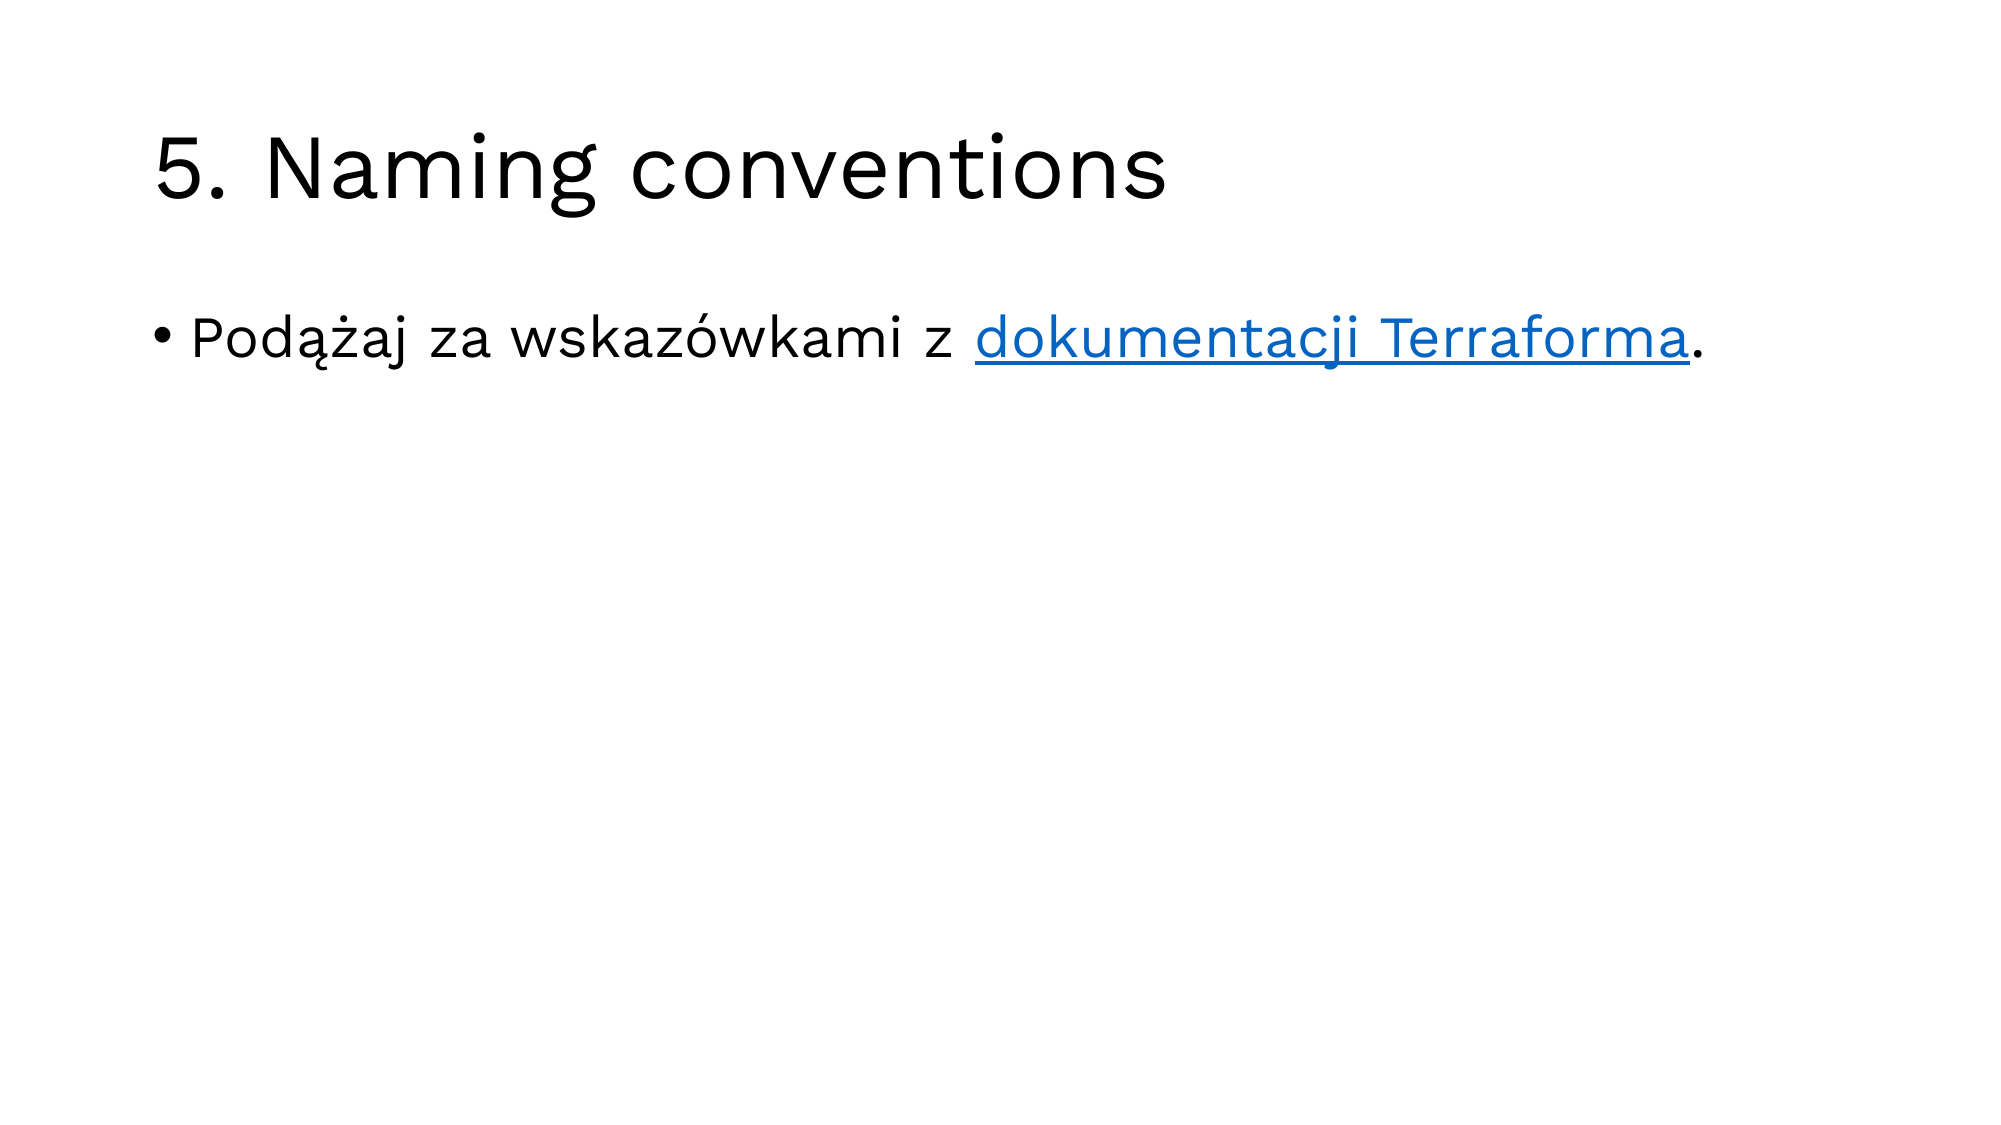

# 5. Naming conventions
Podążaj za wskazówkami z dokumentacji Terraforma.